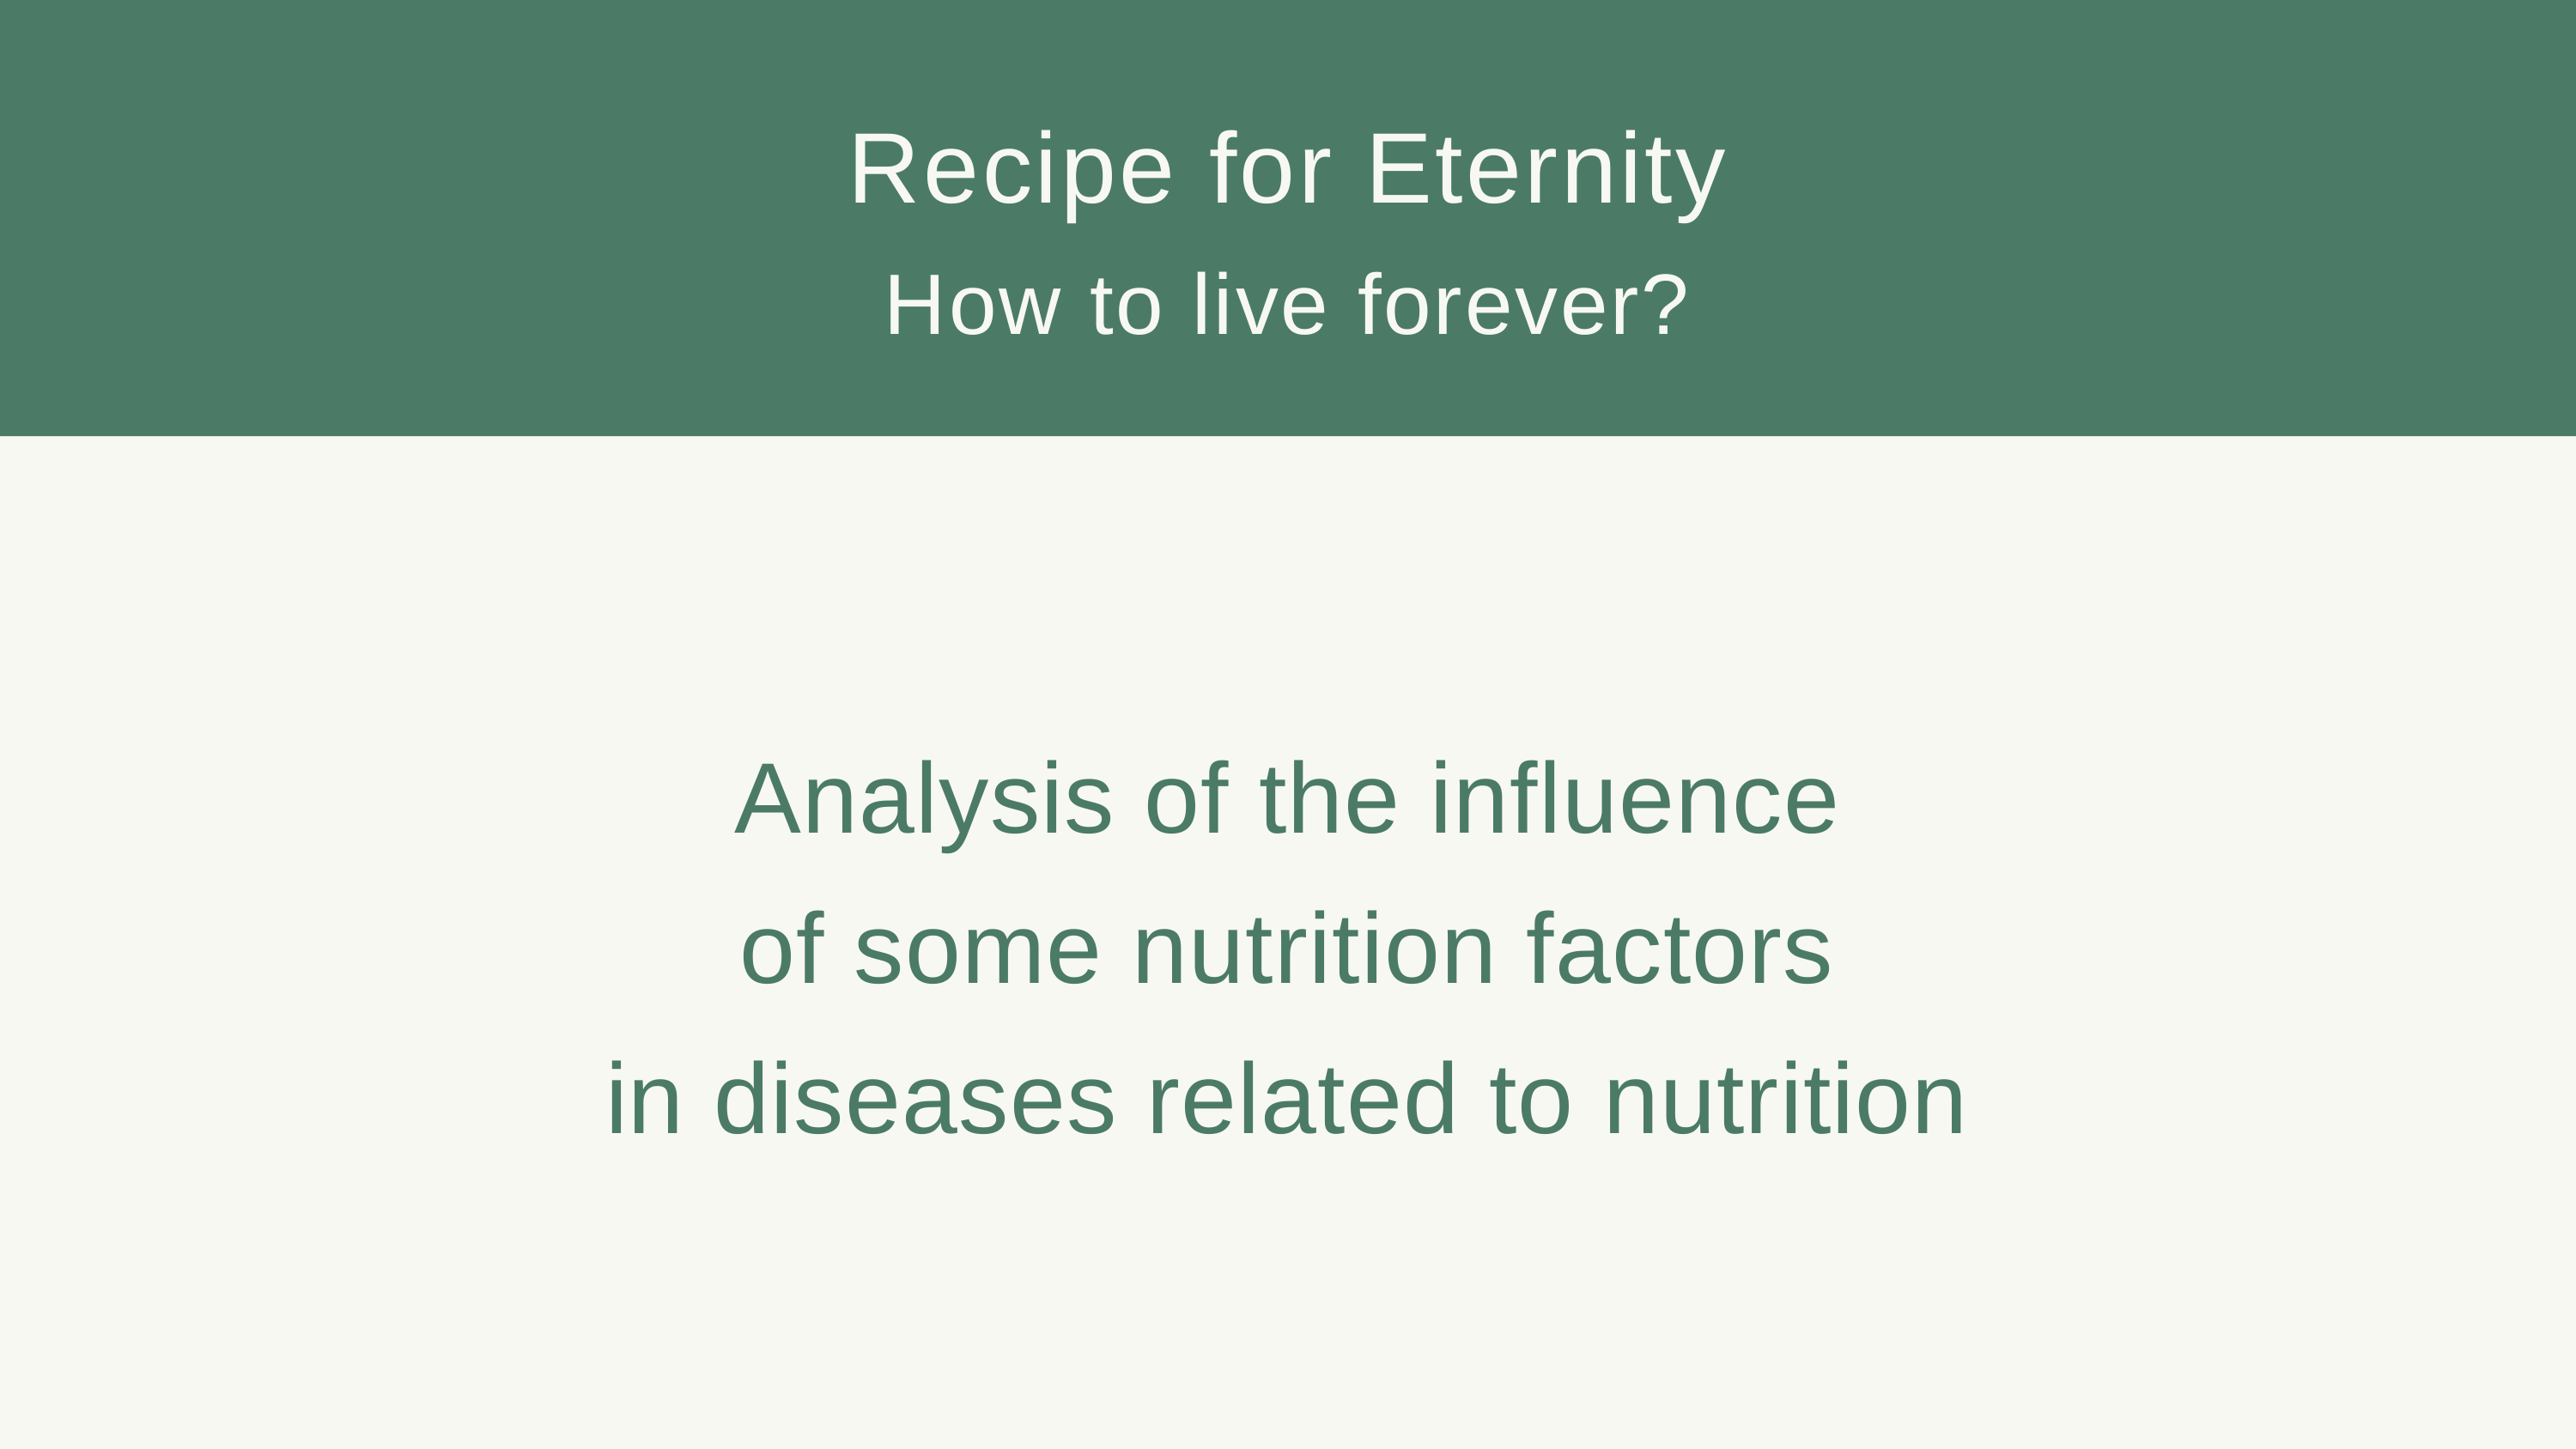

Recipe for Eternity
How to live forever?
Analysis of the influence
of some nutrition factors
in diseases related to nutrition